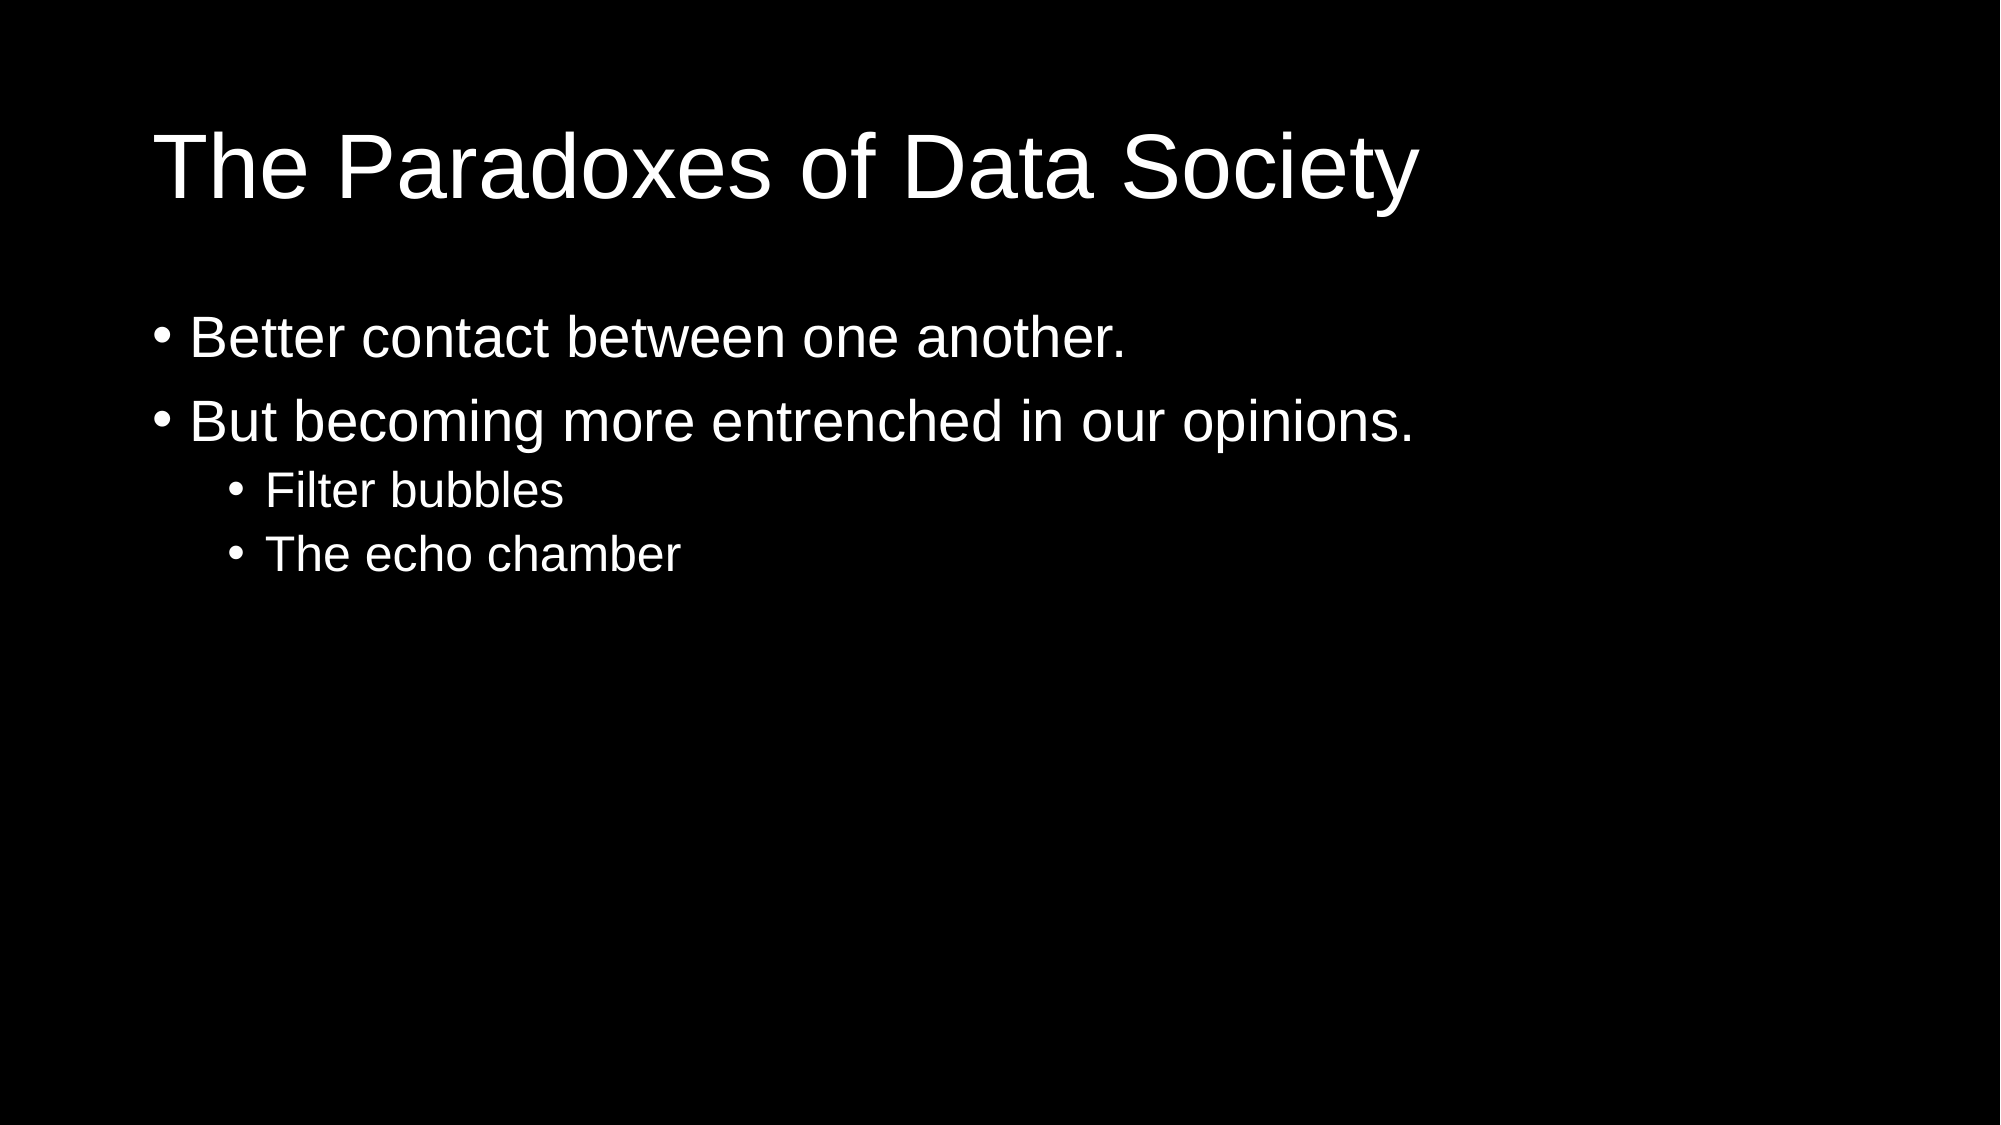

# The Paradoxes of Data Society
Better contact between one another.
But becoming more entrenched in our opinions.
Filter bubbles
The echo chamber